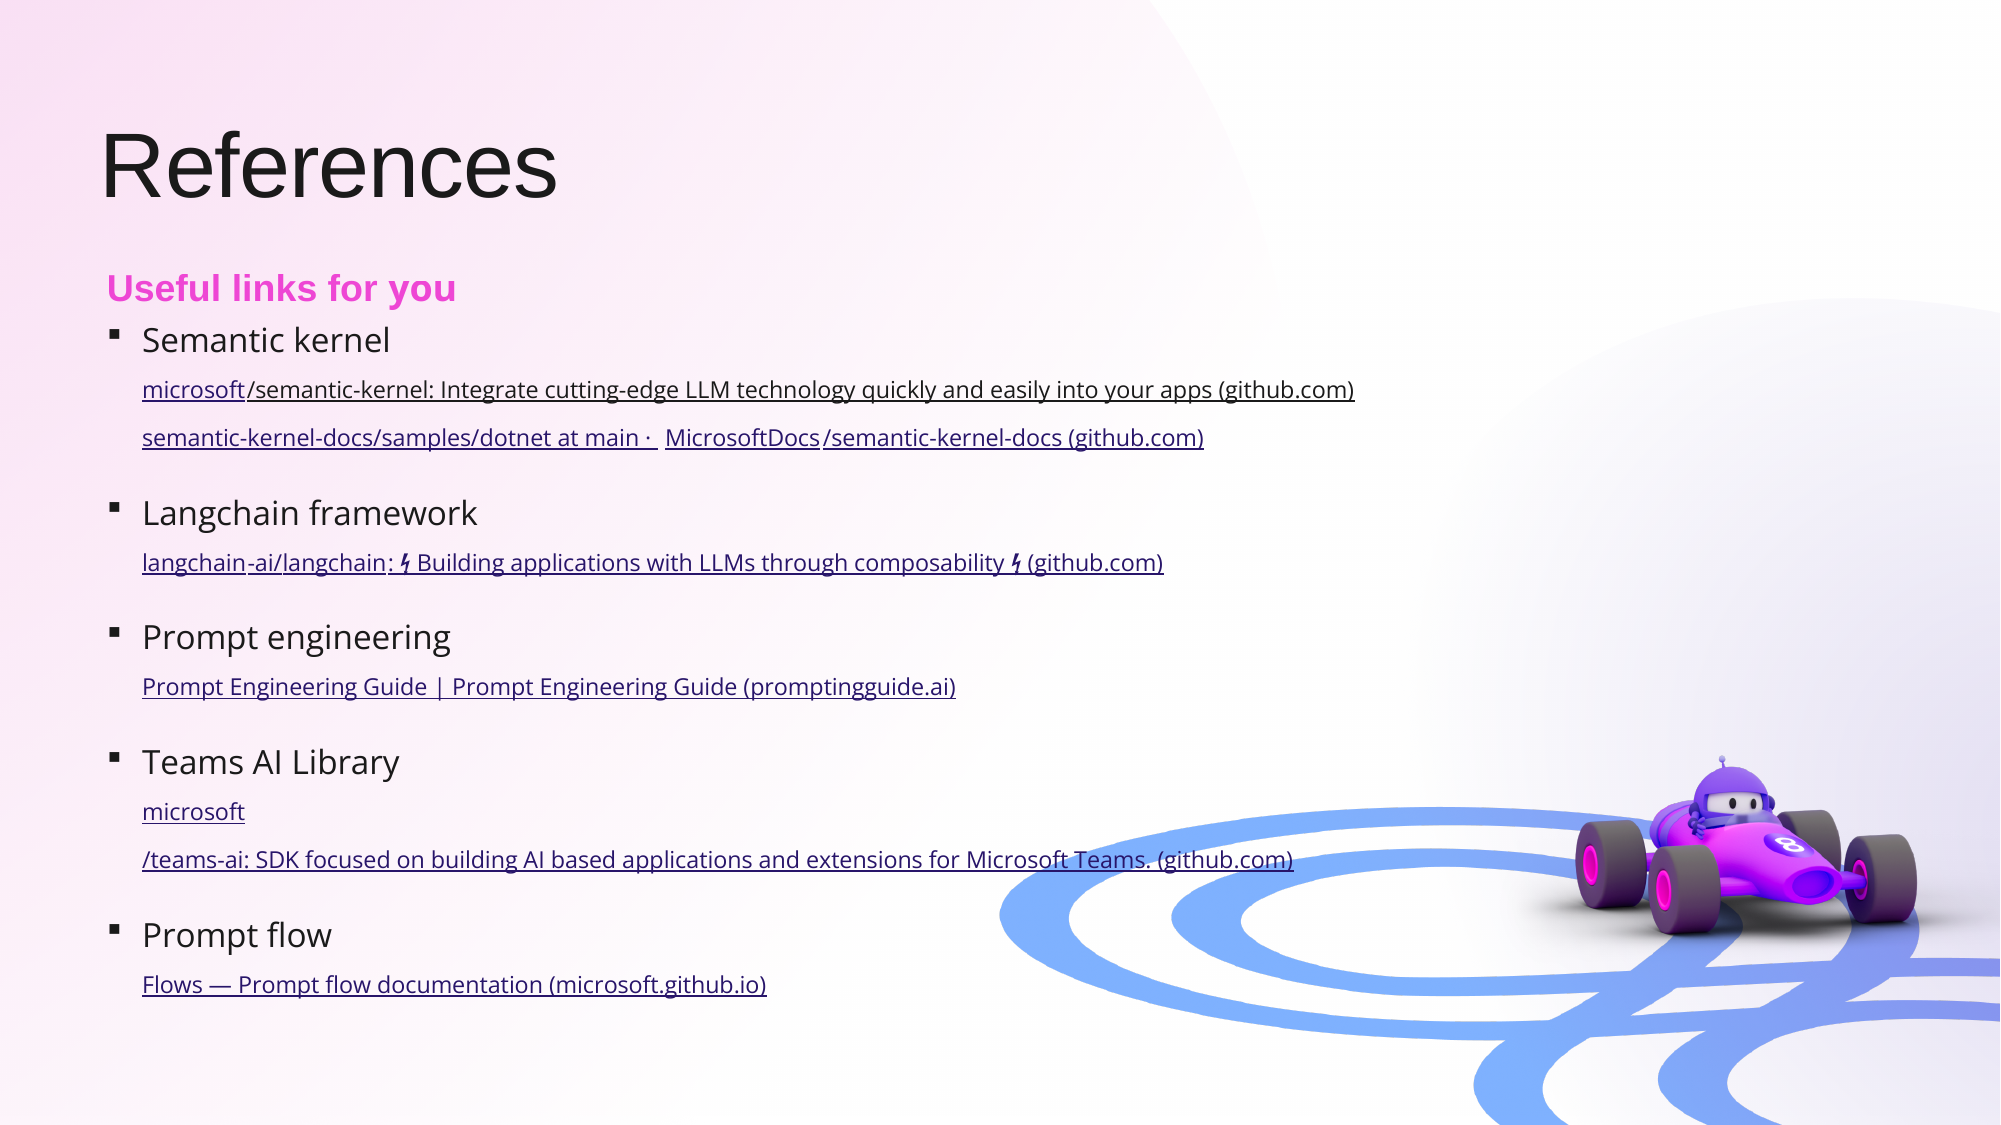

References

Semantic kernel
microsoft/semantic-kernel: Integrate cutting-edge LLM technology quickly and easily into your apps (github.com)
semantic-kernel-docs/samples/dotnet at main · MicrosoftDocs/semantic-kernel-docs (github.com)
Langchain framework
langchain-ai/langchain: ⚡ Building applications with LLMs through composability ⚡ (github.com)
Prompt engineering
Prompt Engineering Guide | Prompt Engineering Guide (promptingguide.ai)
Teams AI Library
microsoft/teams-ai: SDK focused on building AI based applications and extensions for Microsoft Teams. (github.com)
Prompt flow
Flows — Prompt flow documentation (microsoft.github.io)
Useful links for you